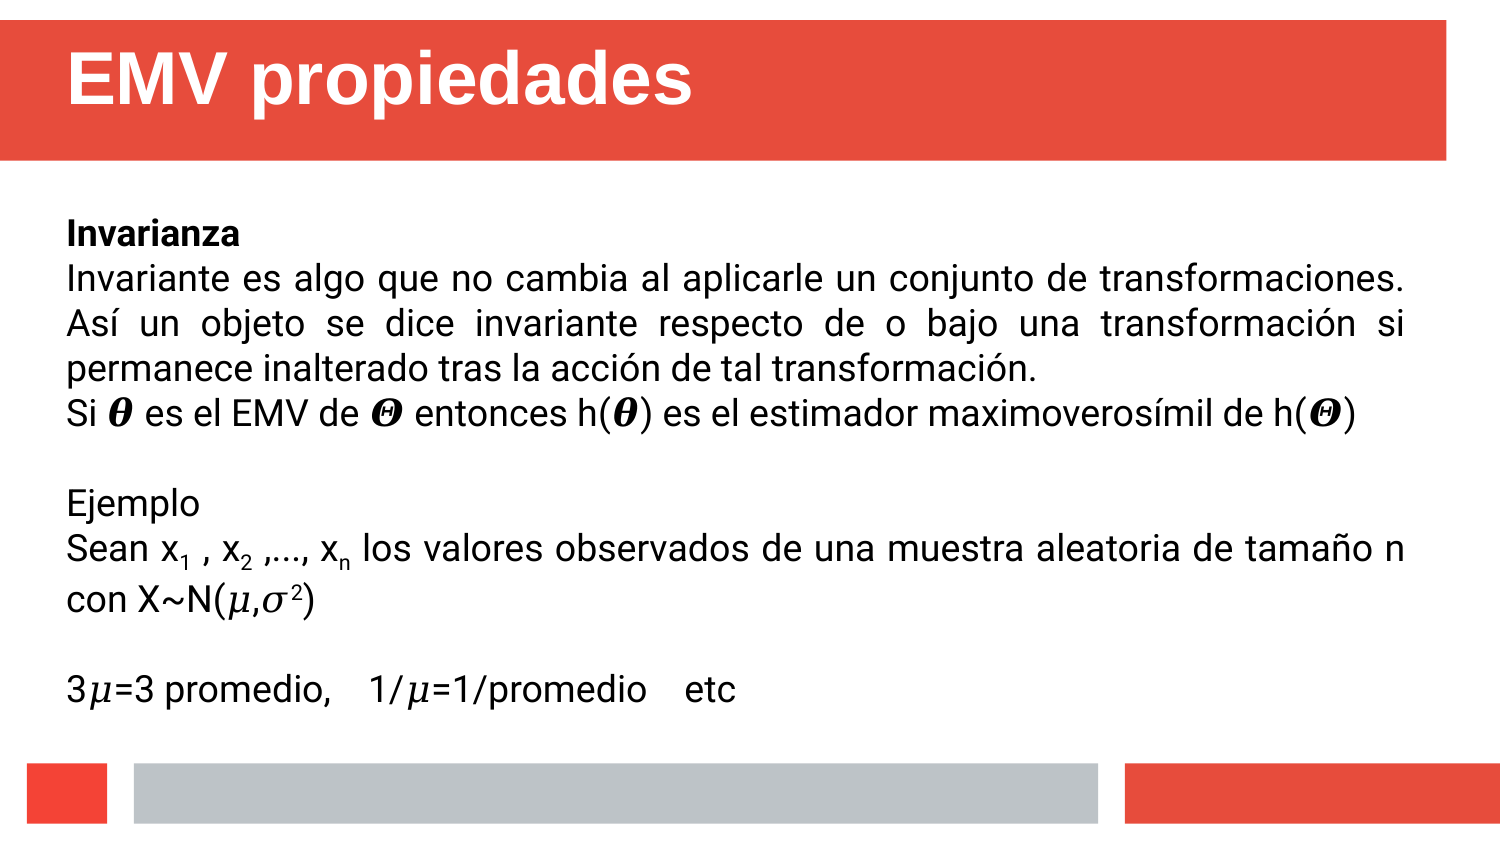

# EMV propiedades
Invarianza
Invariante es algo que no cambia al aplicarle un conjunto de transformaciones. Así un objeto se dice invariante respecto de o bajo una transformación si permanece inalterado tras la acción de tal transformación.
Si 𝜽 es el EMV de 𝜣 entonces h(𝜽) es el estimador maximoverosímil de h(𝜣)

Ejemplo
Sean x1 , x2 ,..., xn los valores observados de una muestra aleatoria de tamaño n con X~N(𝜇,𝜎2)

3𝜇=3 promedio,    1/𝜇=1/promedio    etc